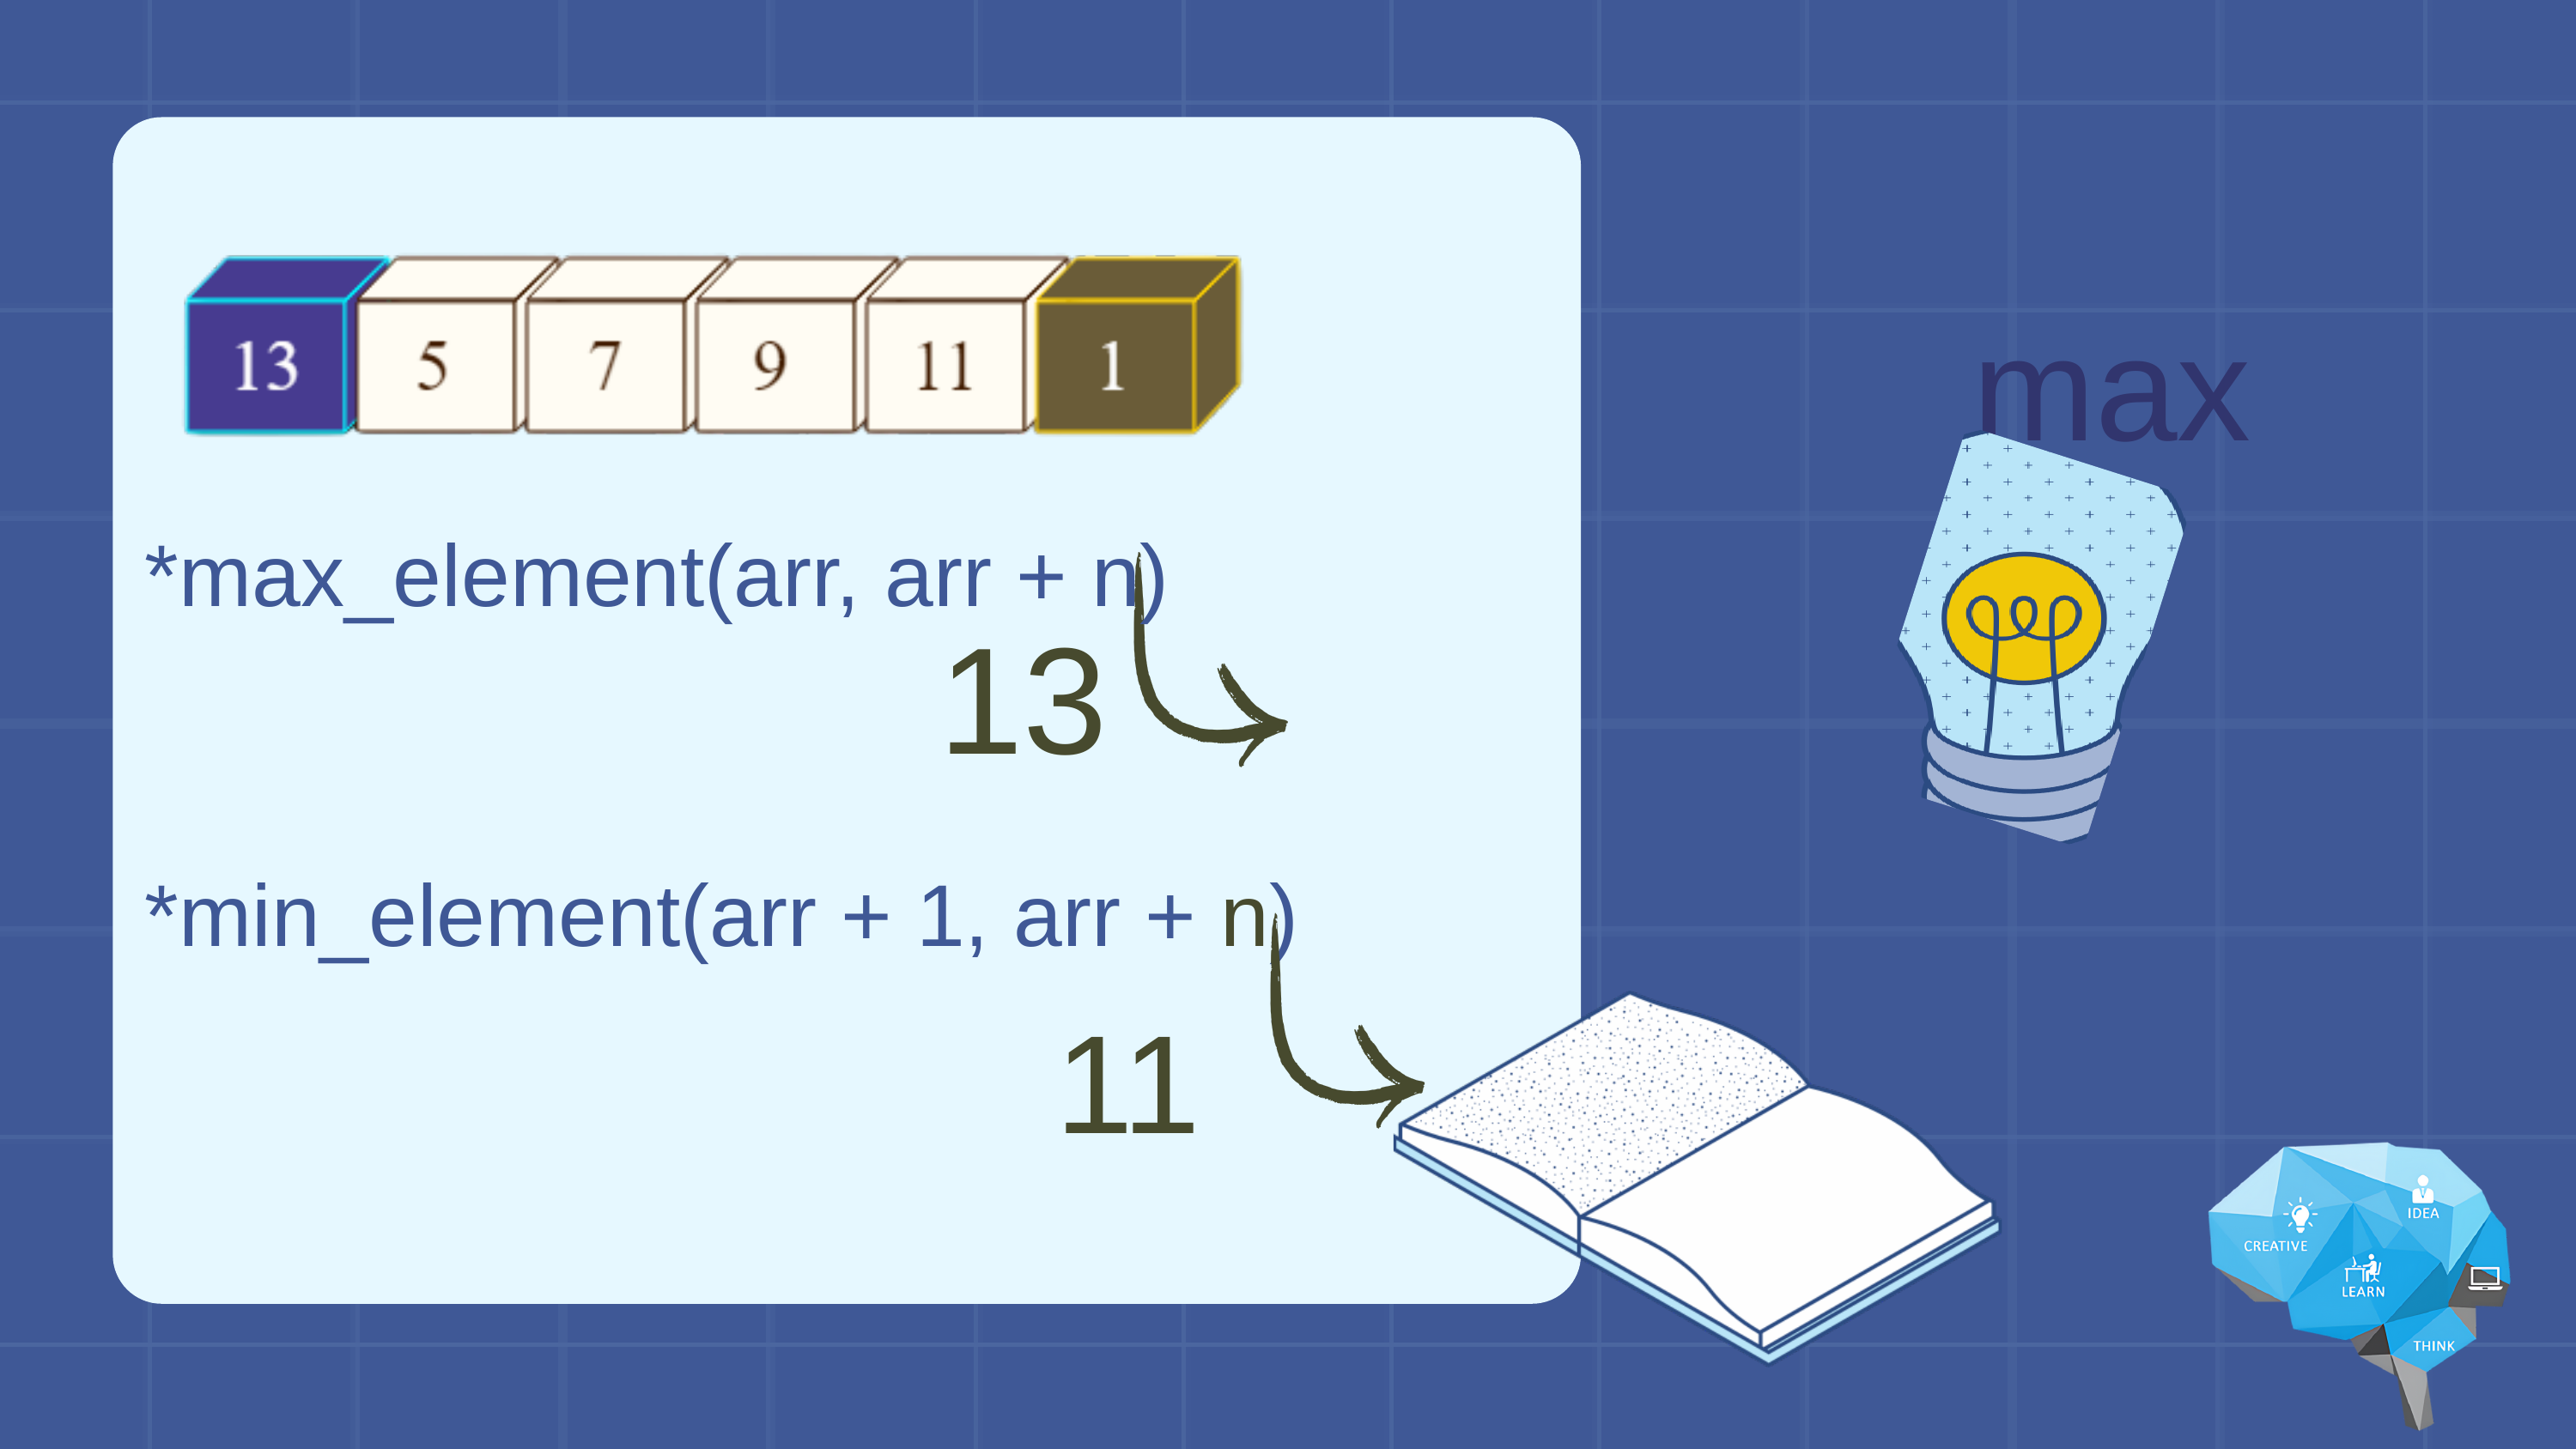

max

*max_element(arr, arr + n)

13
*min_element(arr + 1, arr + n)

11